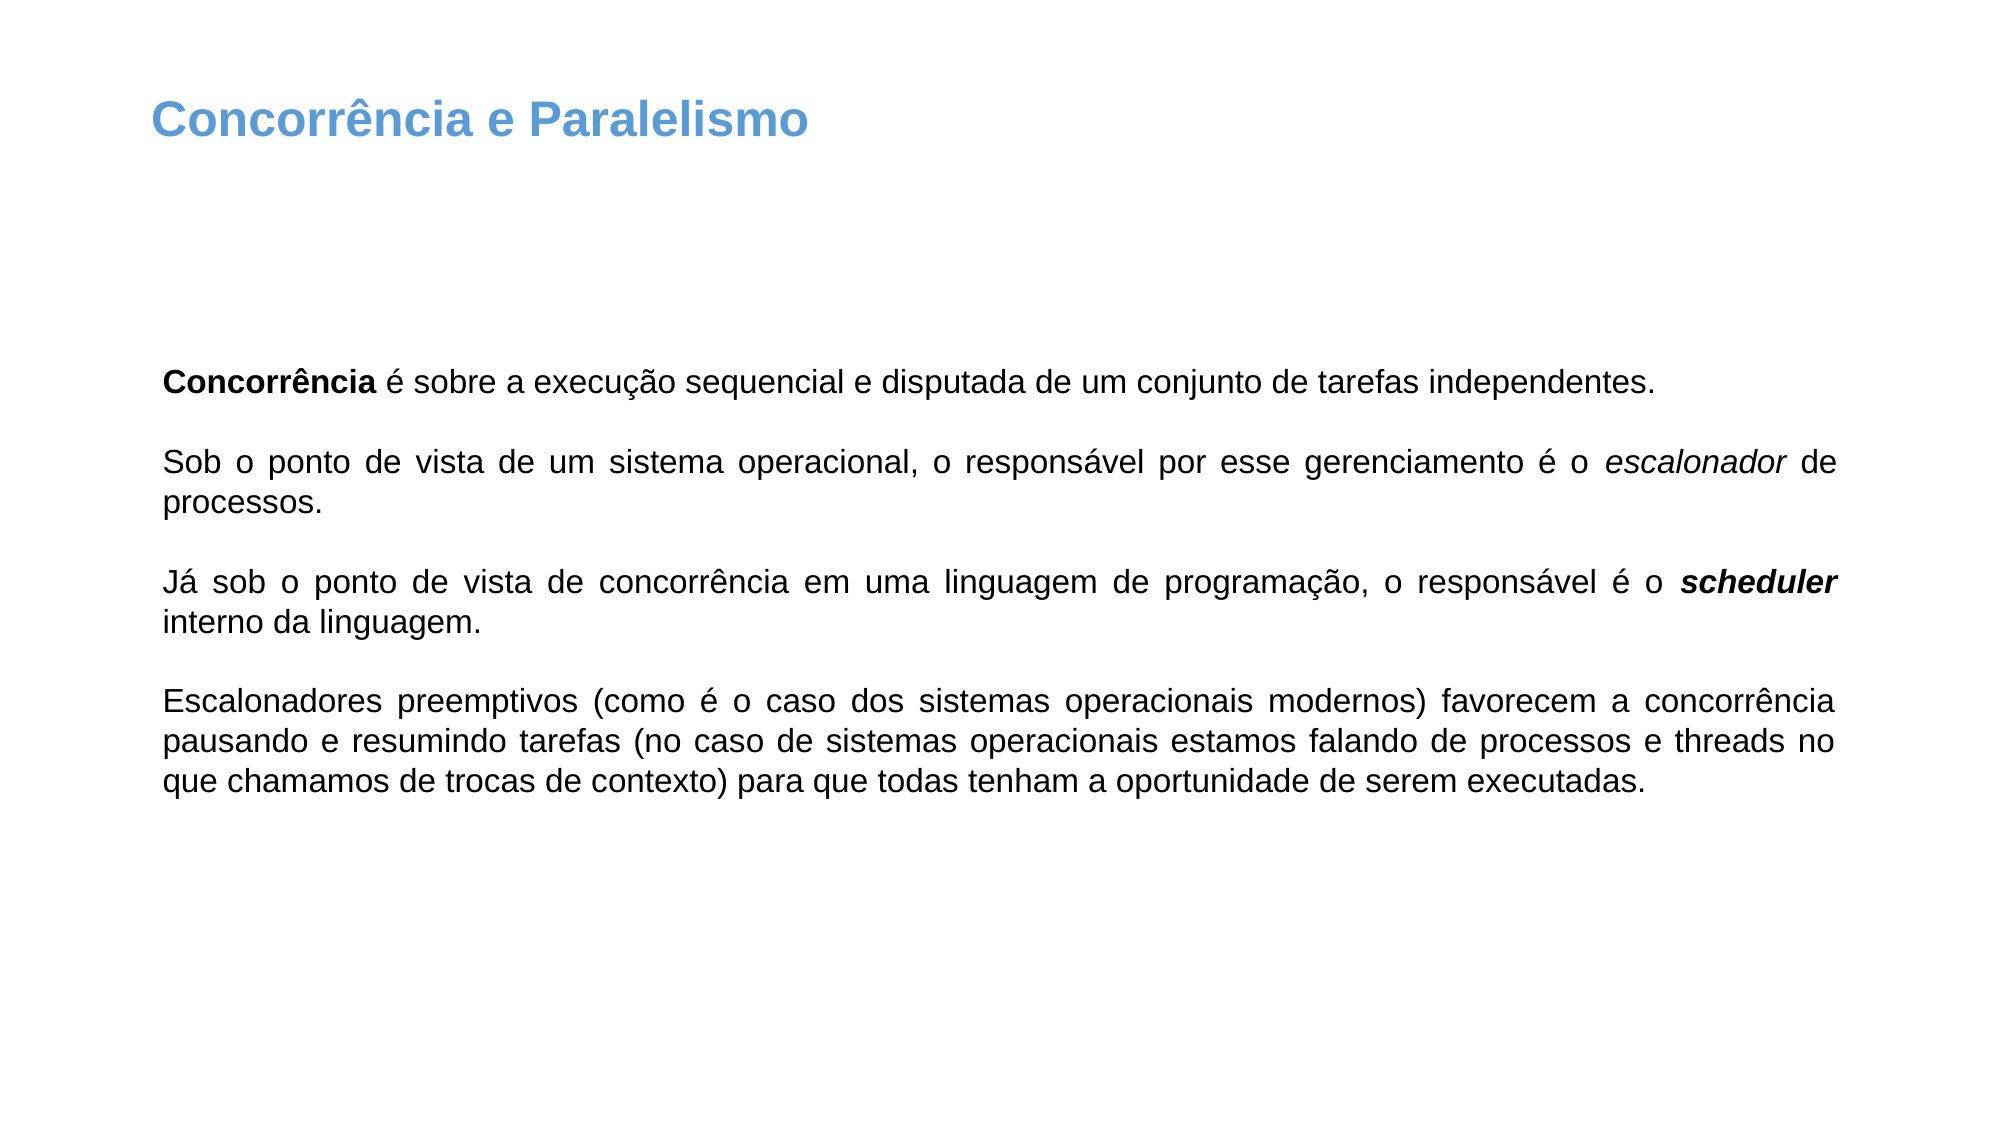

Concorrência e Paralelismo

Concorrência é sobre a execução sequencial e disputada de um conjunto de tarefas independentes.

Sob o ponto de vista de um sistema operacional, o responsável por esse gerenciamento é o escalonador de processos.

Já sob o ponto de vista de concorrência em uma linguagem de programação, o responsável é o scheduler interno da linguagem.

Escalonadores preemptivos (como é o caso dos sistemas operacionais modernos) favorecem a concorrência pausando e resumindo tarefas (no caso de sistemas operacionais estamos falando de processos e threads no que chamamos de trocas de contexto) para que todas tenham a oportunidade de serem executadas.